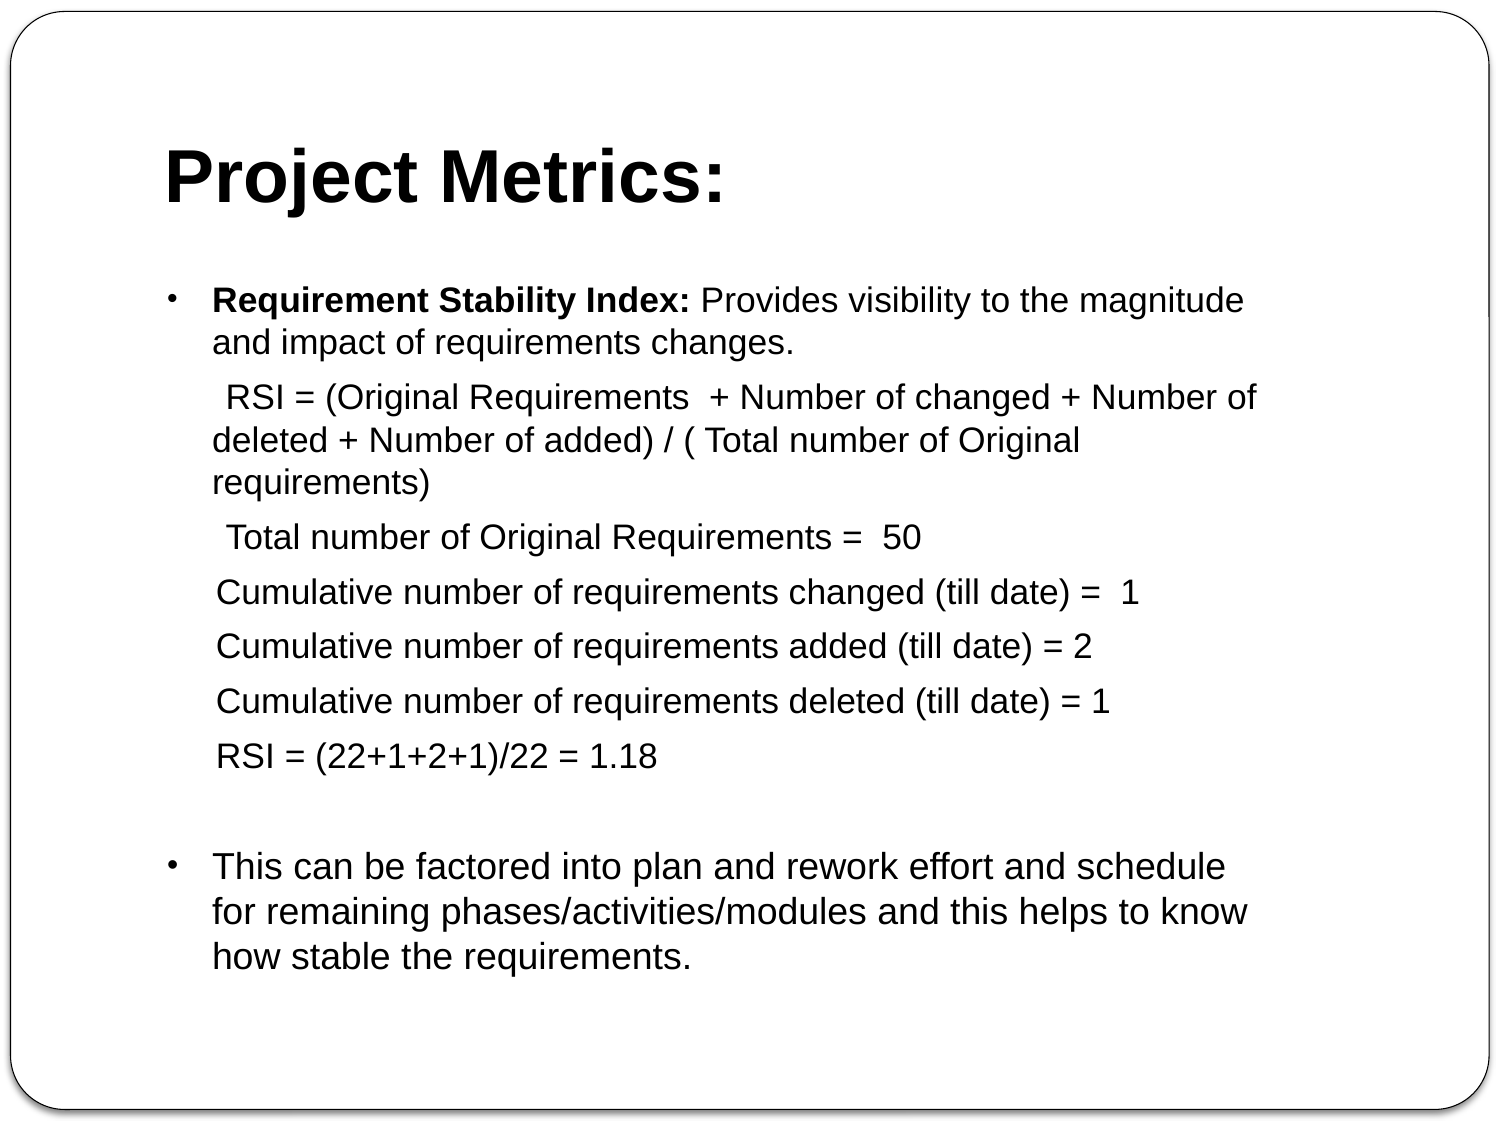

# Project Metrics:
Requirement Stability Index: Provides visibility to the magnitude and impact of requirements changes.
      RSI = (Original Requirements  + Number of changed + Number of deleted + Number of added) / ( Total number of Original requirements)
      Total number of Original Requirements =  50
     Cumulative number of requirements changed (till date) =  1
     Cumulative number of requirements added (till date) = 2
     Cumulative number of requirements deleted (till date) = 1
     RSI = (22+1+2+1)/22 = 1.18

This can be factored into plan and rework effort and schedule for remaining phases/activities/modules and this helps to know how stable the requirements.